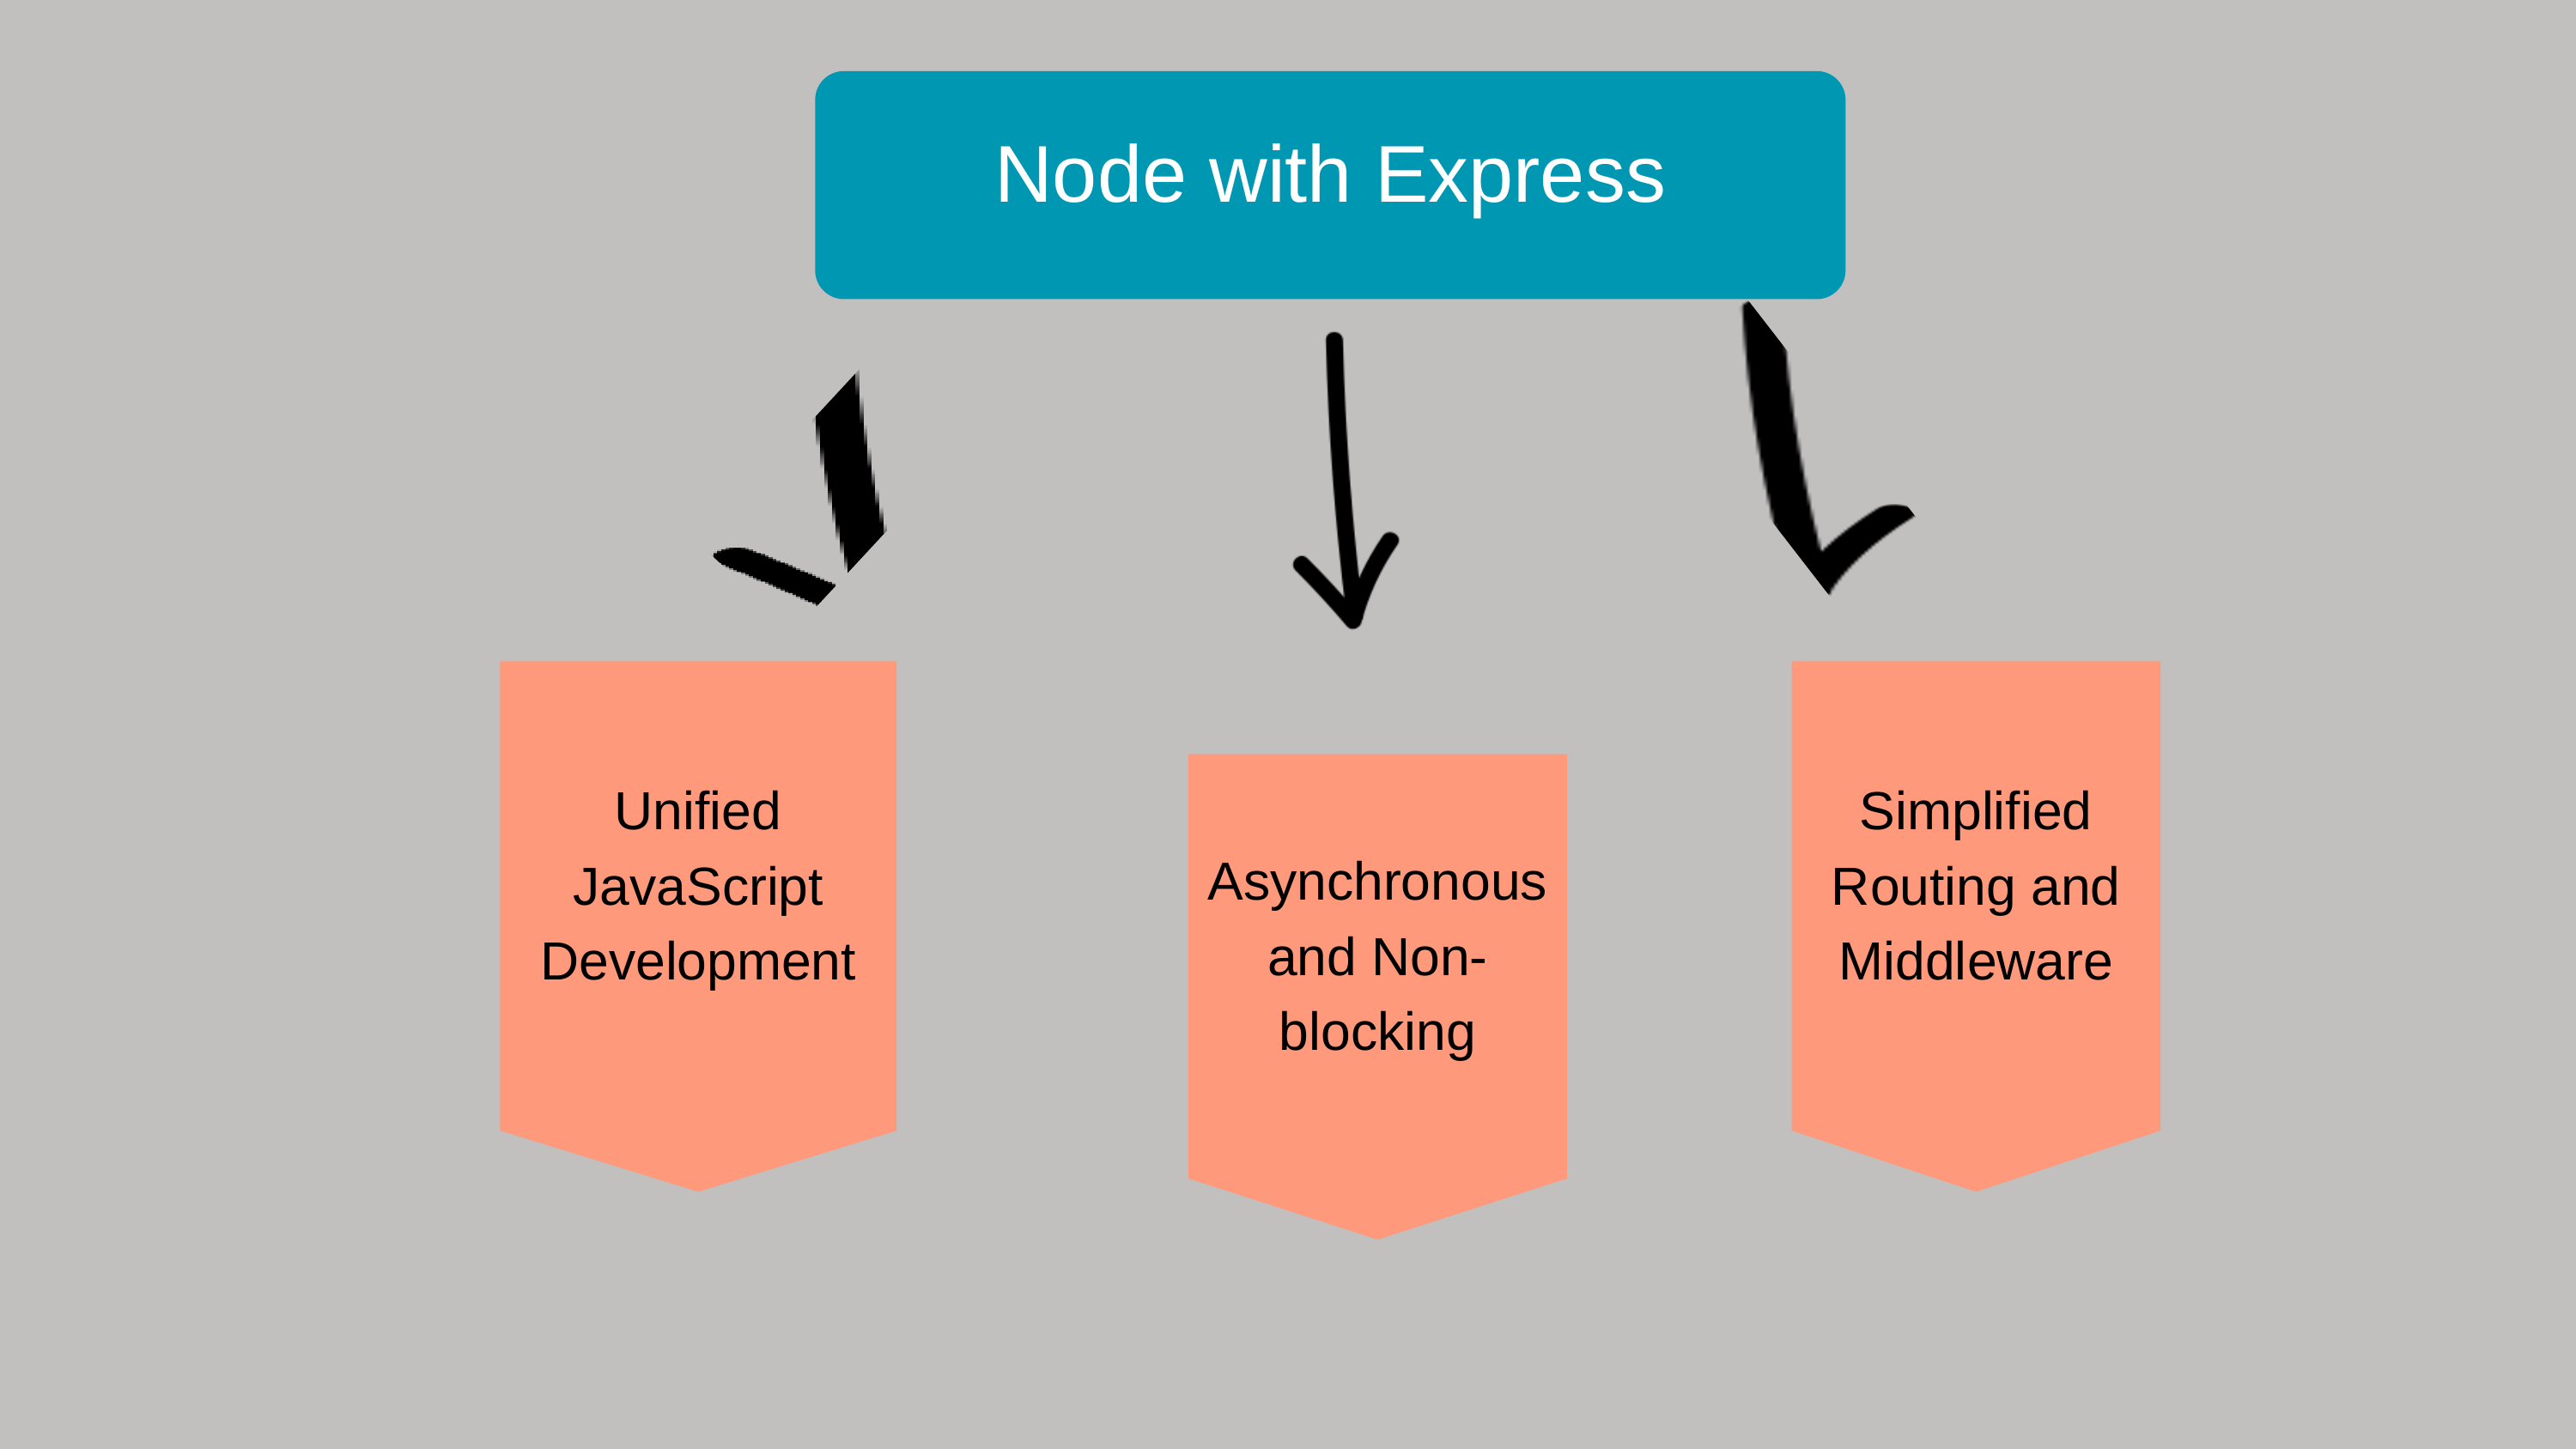

Node with Express

Unified JavaScript Development

Simplified Routing and Middleware

Asynchronous and Non-blocking